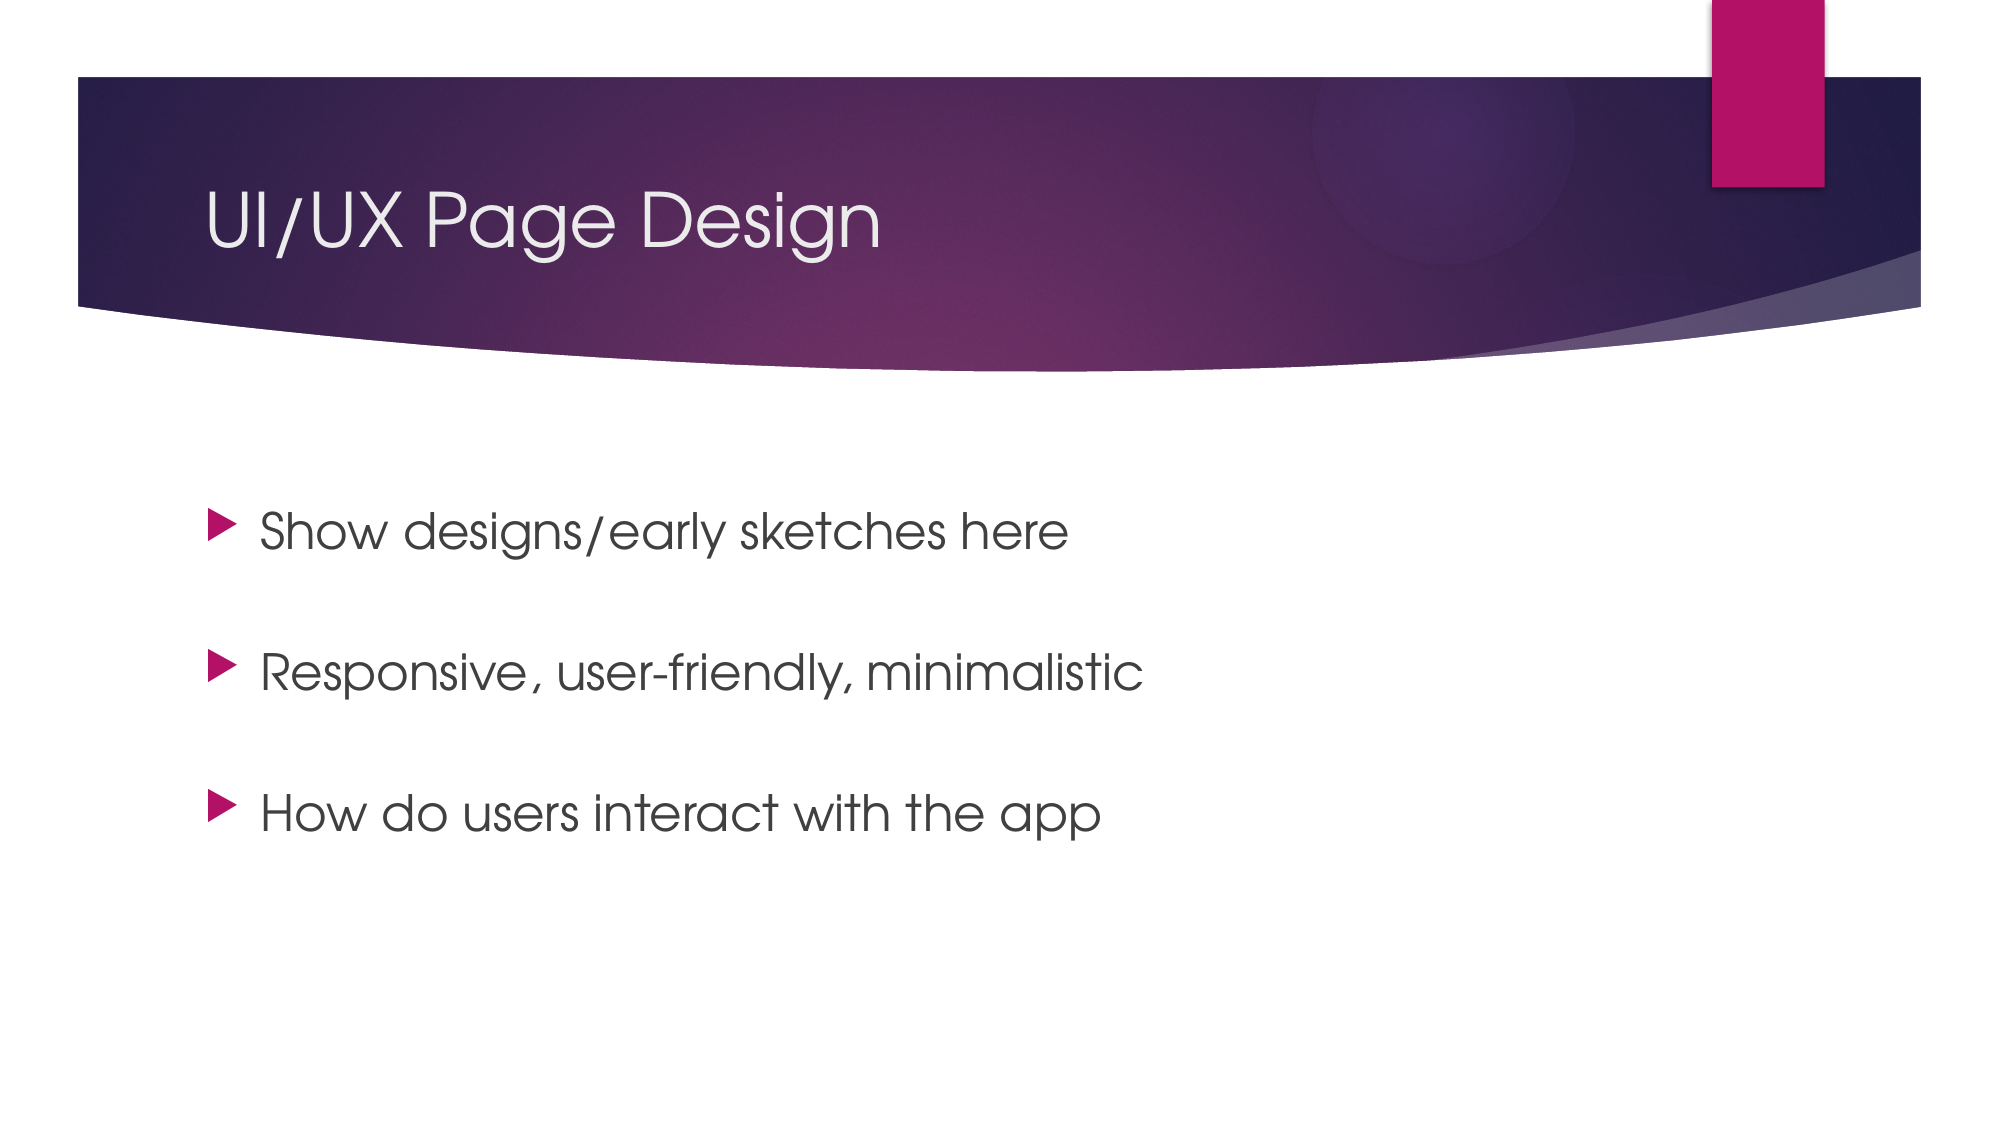

# UI/UX Page Design
Show designs/early sketches here
Responsive, user-friendly, minimalistic
How do users interact with the app